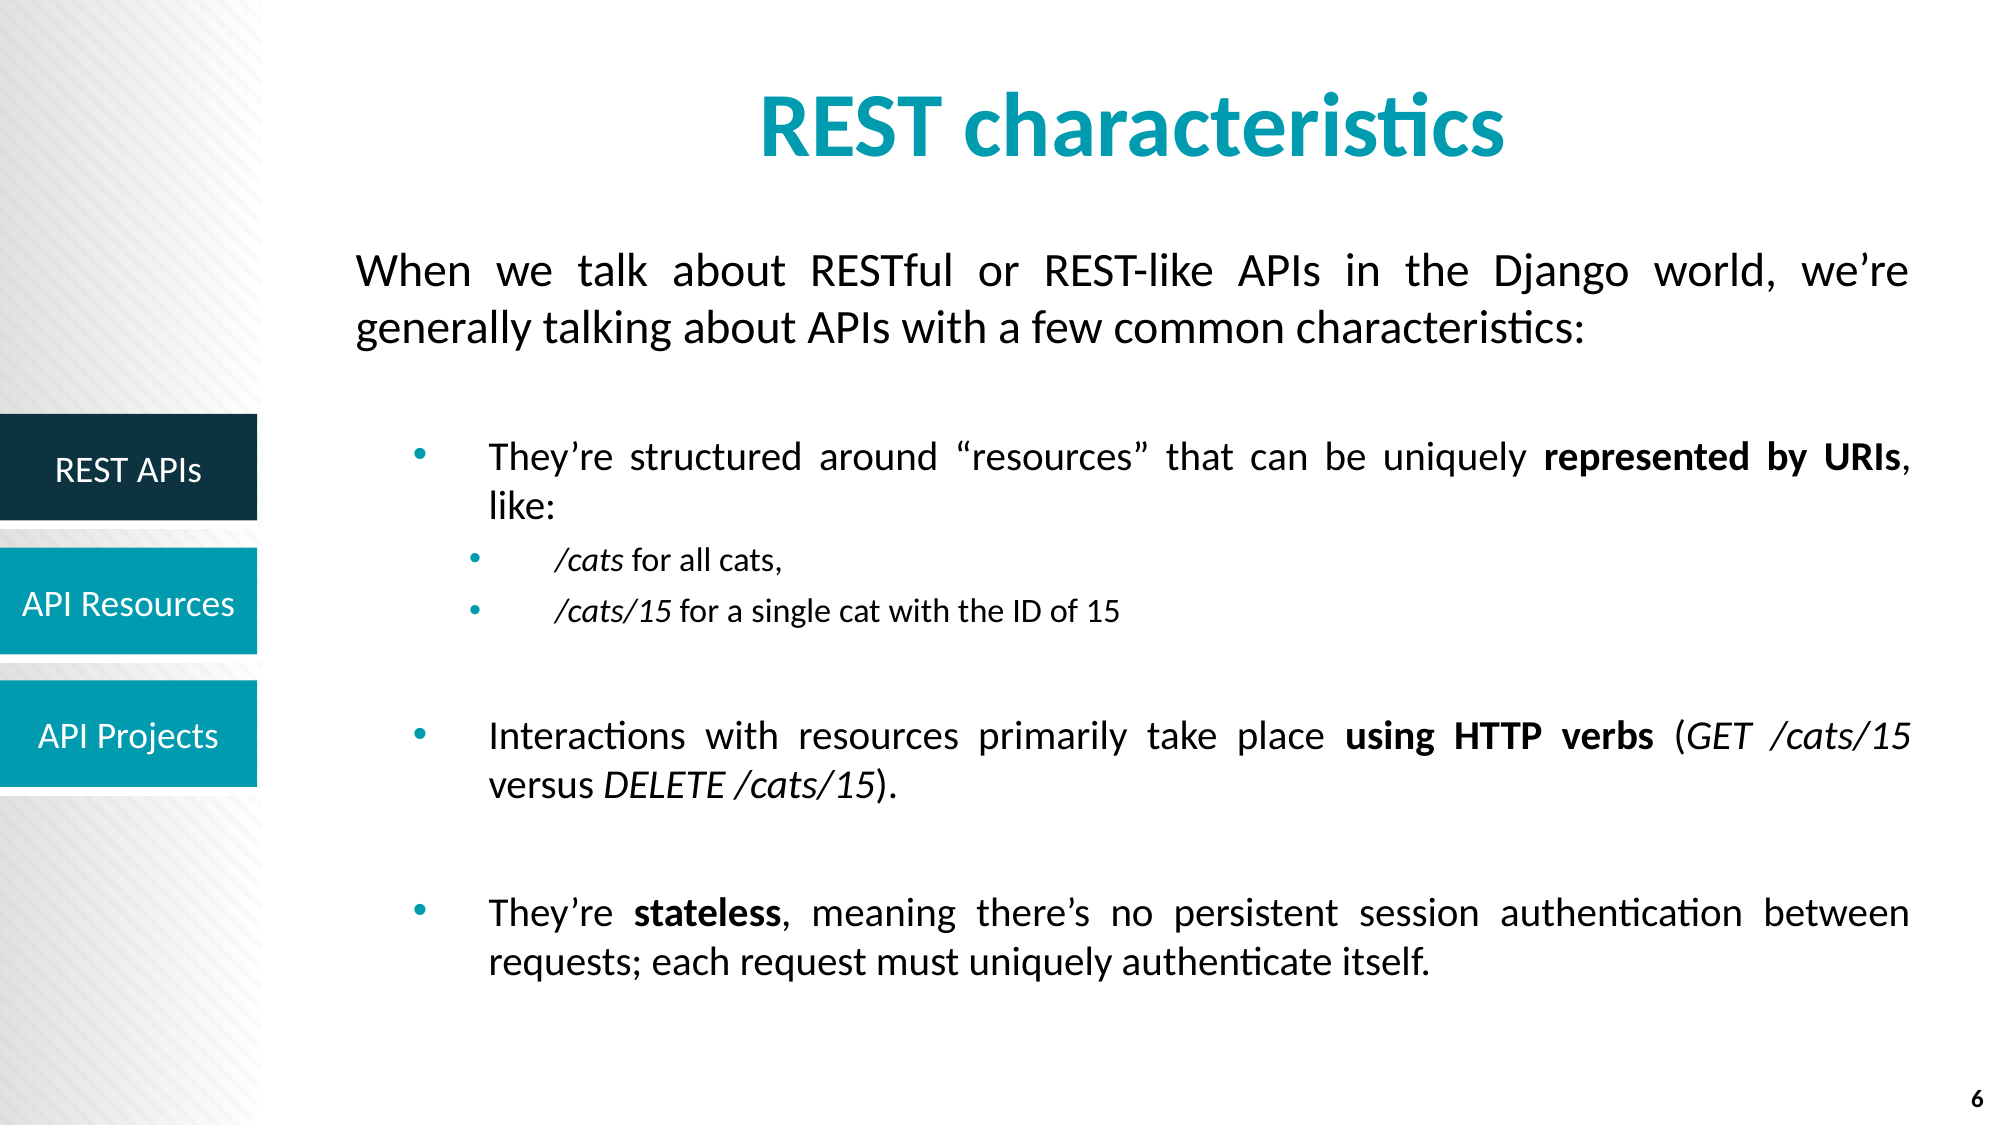

# REST characteristics
When we talk about RESTful or REST-like APIs in the Django world, we’re generally talking about APIs with a few common characteristics:

They’re structured around “resources” that can be uniquely represented by URIs, like:
/cats for all cats,
/cats/15 for a single cat with the ID of 15

Interactions with resources primarily take place using HTTP verbs (GET /cats/15 versus DELETE /cats/15).

They’re stateless, meaning there’s no persistent session authentication between requests; each request must uniquely authenticate itself.
6